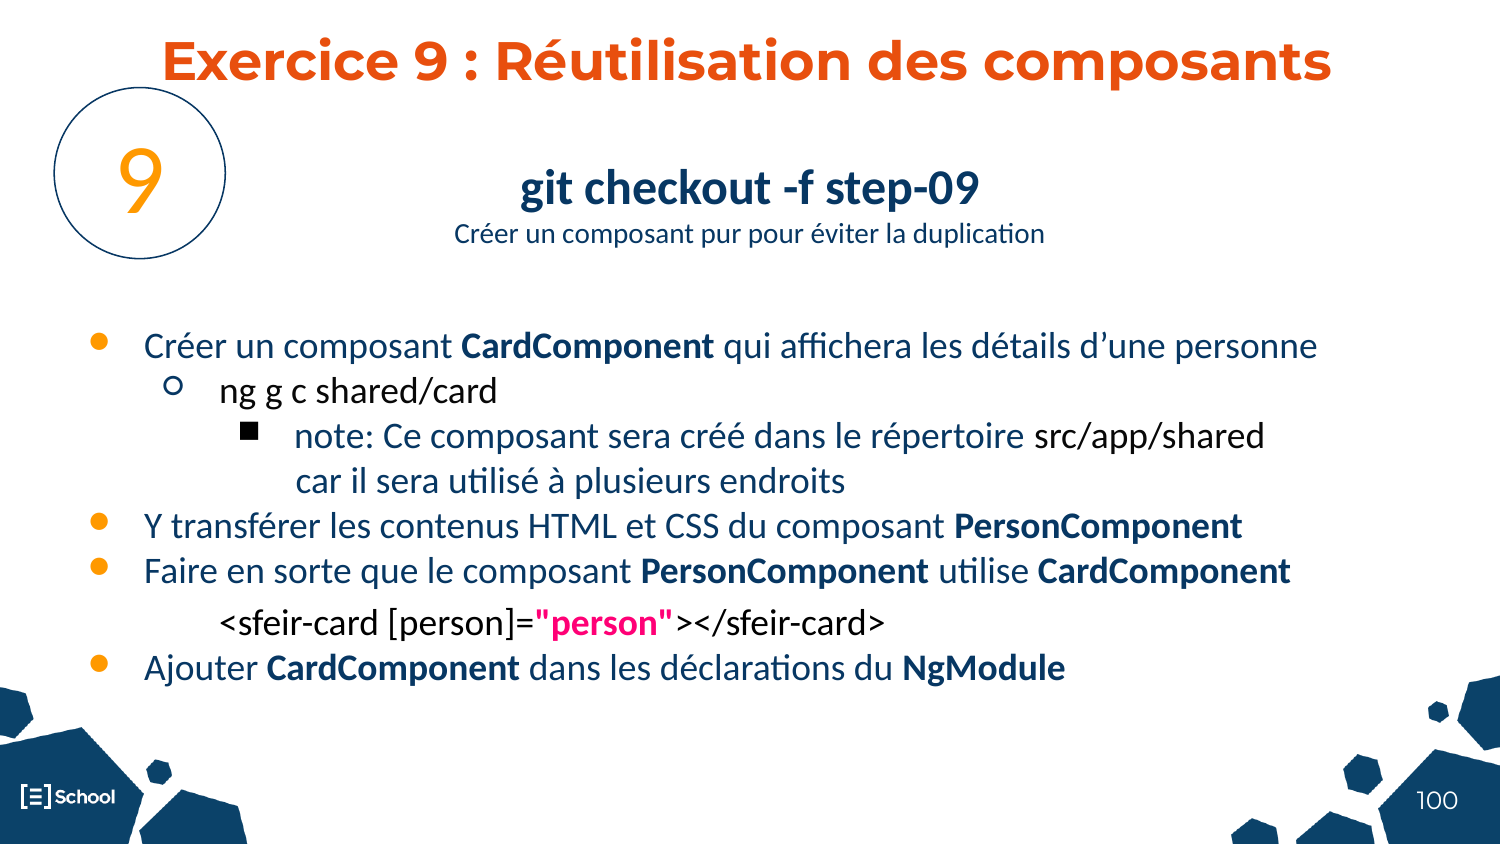

Exercice 9 : Réutilisation des composants

9
git checkout -f step-09
Créer un composant pur pour éviter la duplication
Créer un composant CardComponent qui affichera les détails d’une personne
ng g c shared/card
note: Ce composant sera créé dans le répertoire src/app/shared
         car il sera utilisé à plusieurs endroits
Y transférer les contenus HTML et CSS du composant PersonComponent
Faire en sorte que le composant PersonComponent utilise CardComponent
<sfeir-card [person]="person"></sfeir-card>
Ajouter CardComponent dans les déclarations du NgModule

100